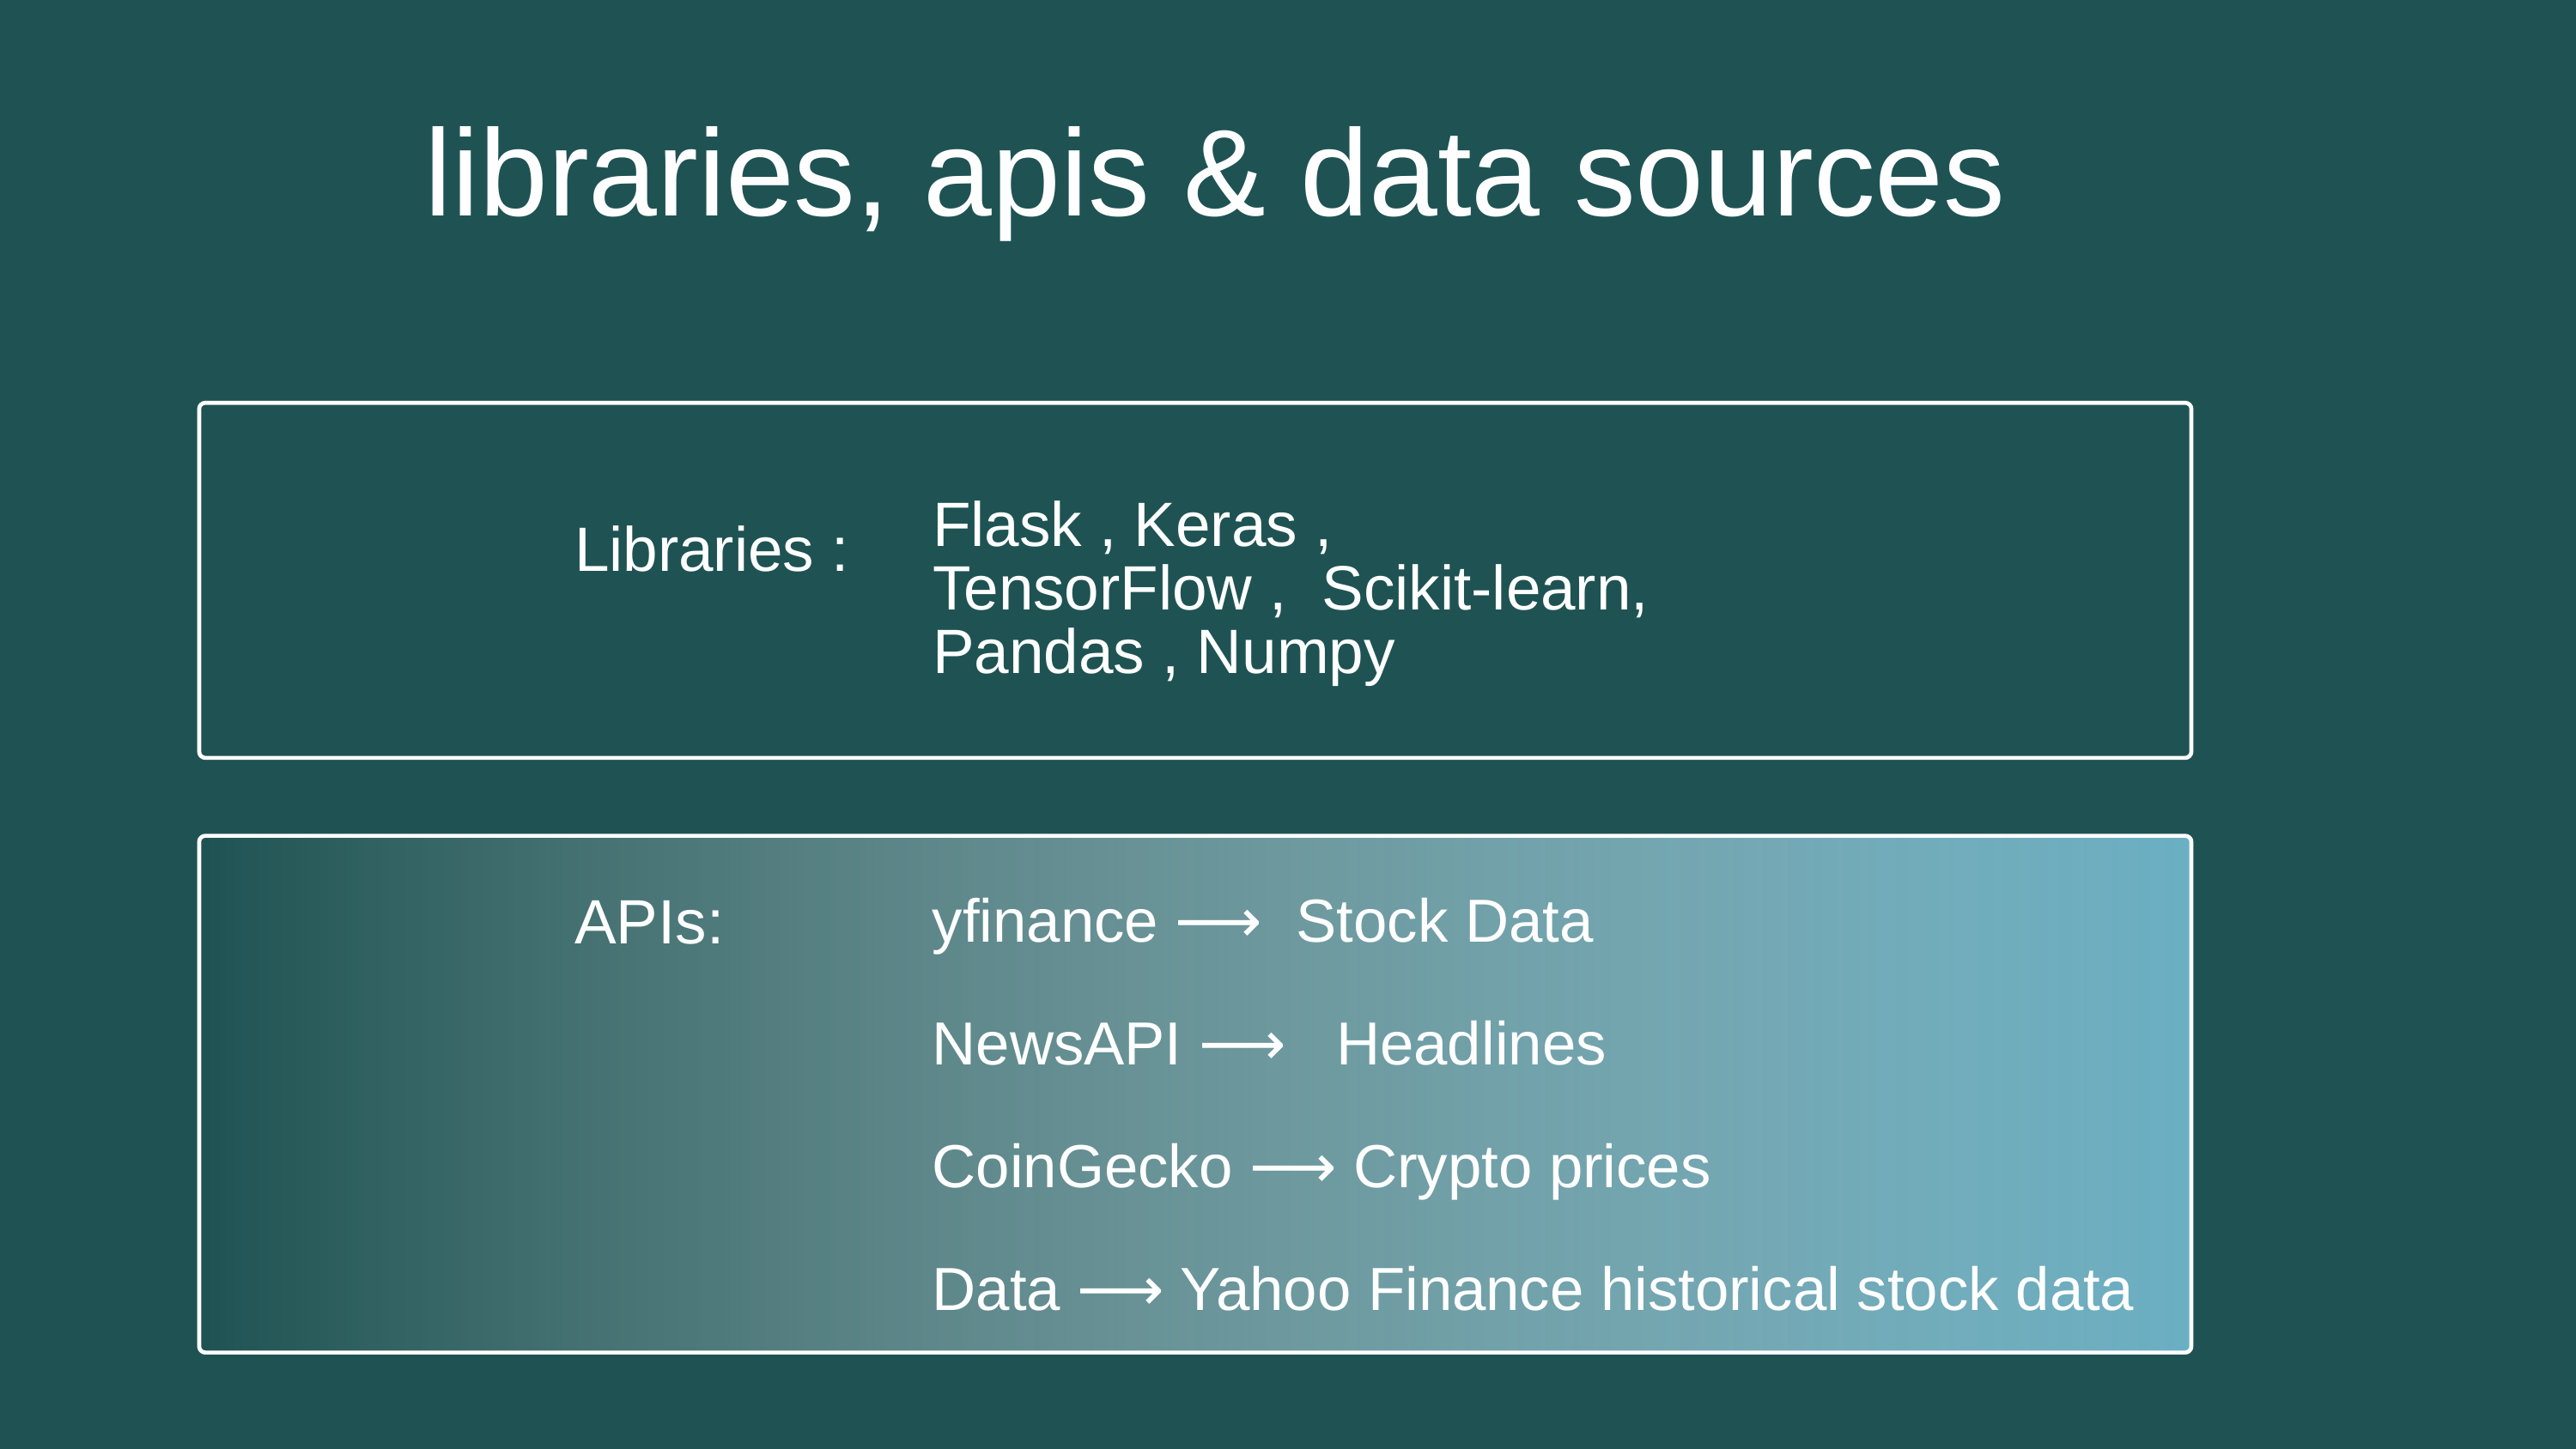

libraries, apis & data sources

Flask , Keras ,  TensorFlow ,  Scikit-learn, Pandas , Numpy
Libraries :

APIs:
yfinance ⟶  Stock Data

NewsAPI ⟶   Headlines

CoinGecko ⟶ Crypto prices

Data ⟶ Yahoo Finance historical stock data